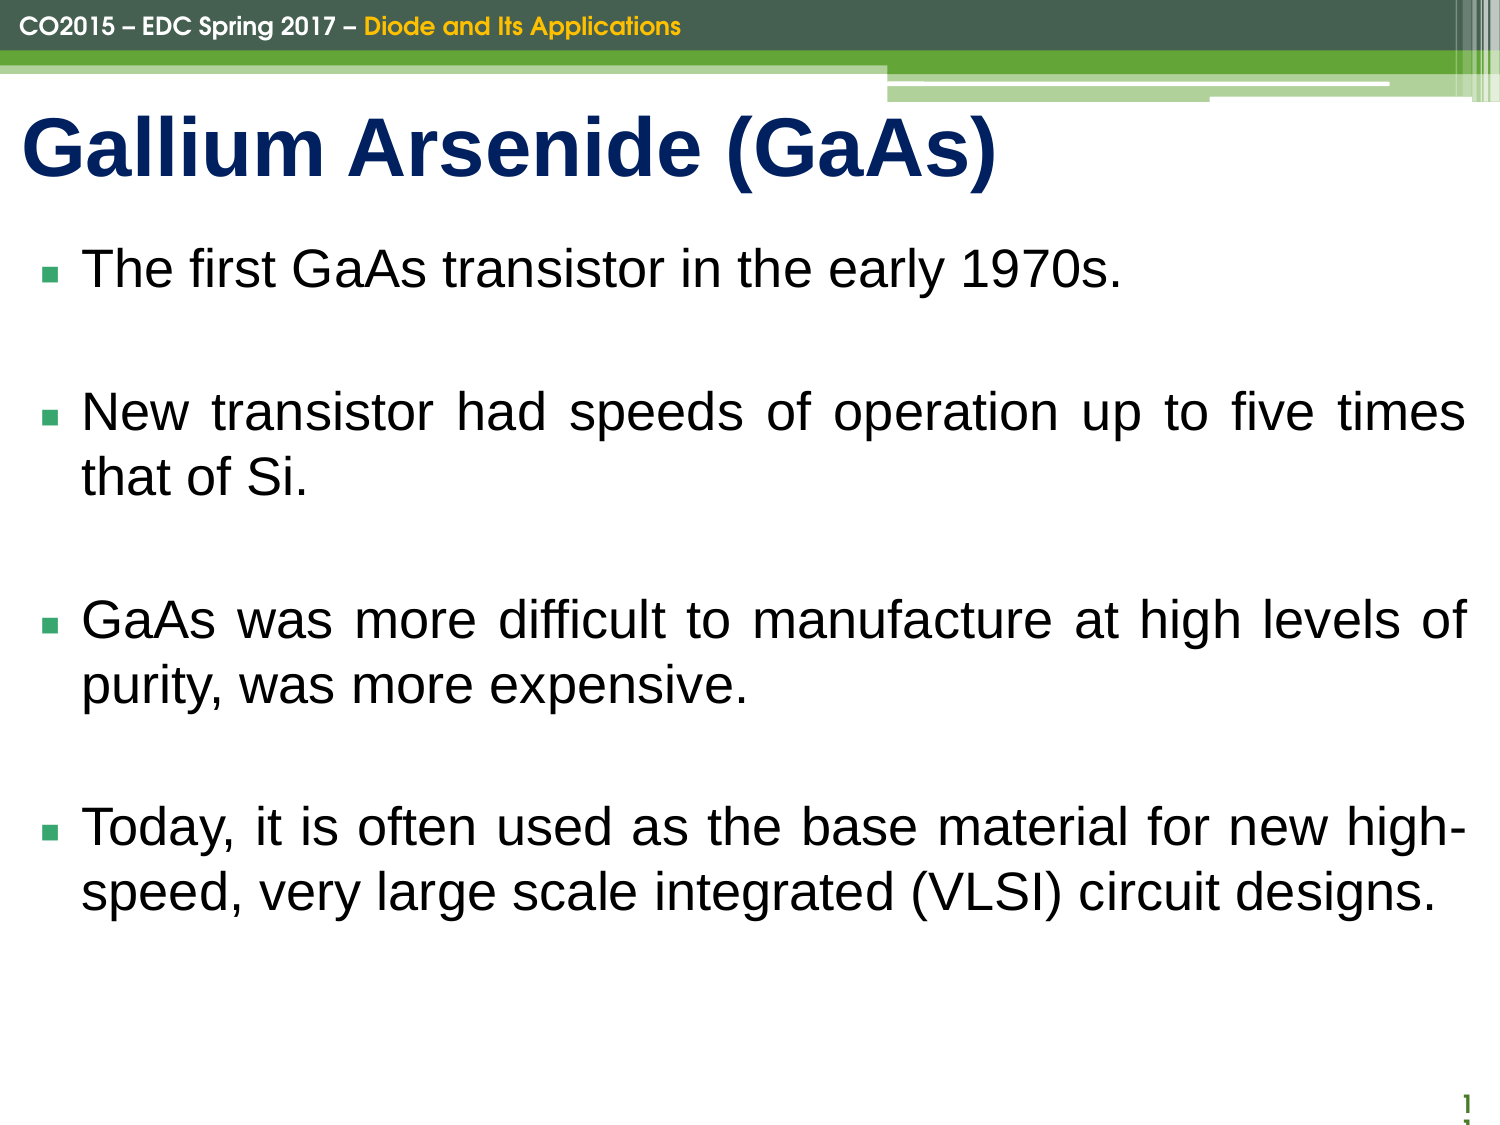

# Gallium Arsenide (GaAs)
The first GaAs transistor in the early 1970s.

New transistor had speeds of operation up to five times that of Si.

GaAs was more difficult to manufacture at high levels of purity, was more expensive.

Today, it is often used as the base material for new high-speed, very large scale integrated (VLSI) circuit designs.